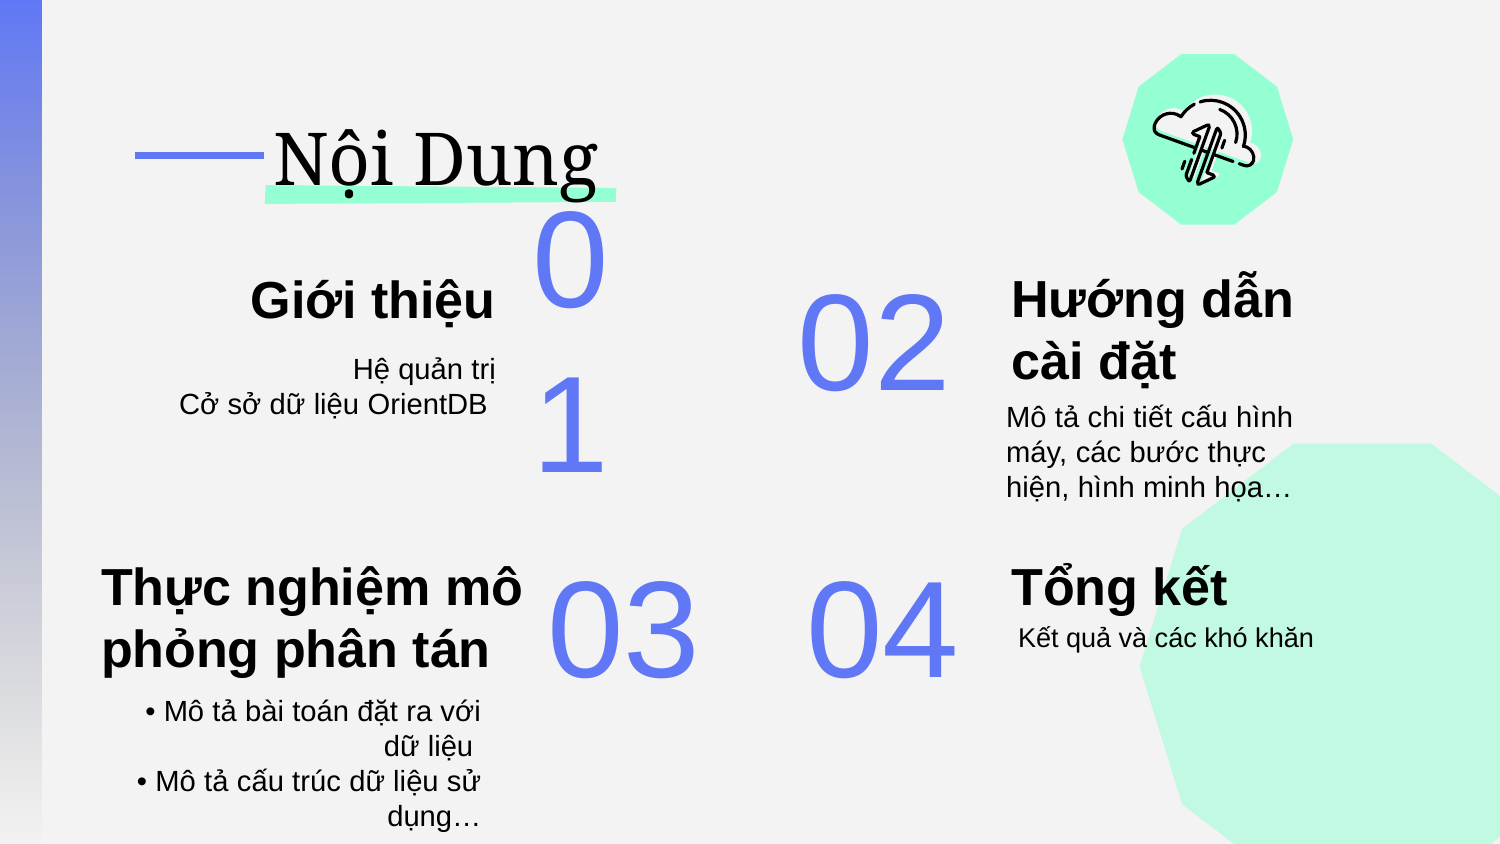

Nội Dung

Hướng dẫn cài đặt
# 01
02
Giới thiệu
Hệ quản trị
Cở sở dữ liệu OrientDB
Mô tả chi tiết cấu hình máy, các bước thực hiện, hình minh họa…
03
04
Tổng kết

Kết quả và các khó khăn

Thực nghiệm mô phỏng phân tán
• Mô tả bài toán đặt ra với dữ liệu
• Mô tả cấu trúc dữ liệu sử dụng…